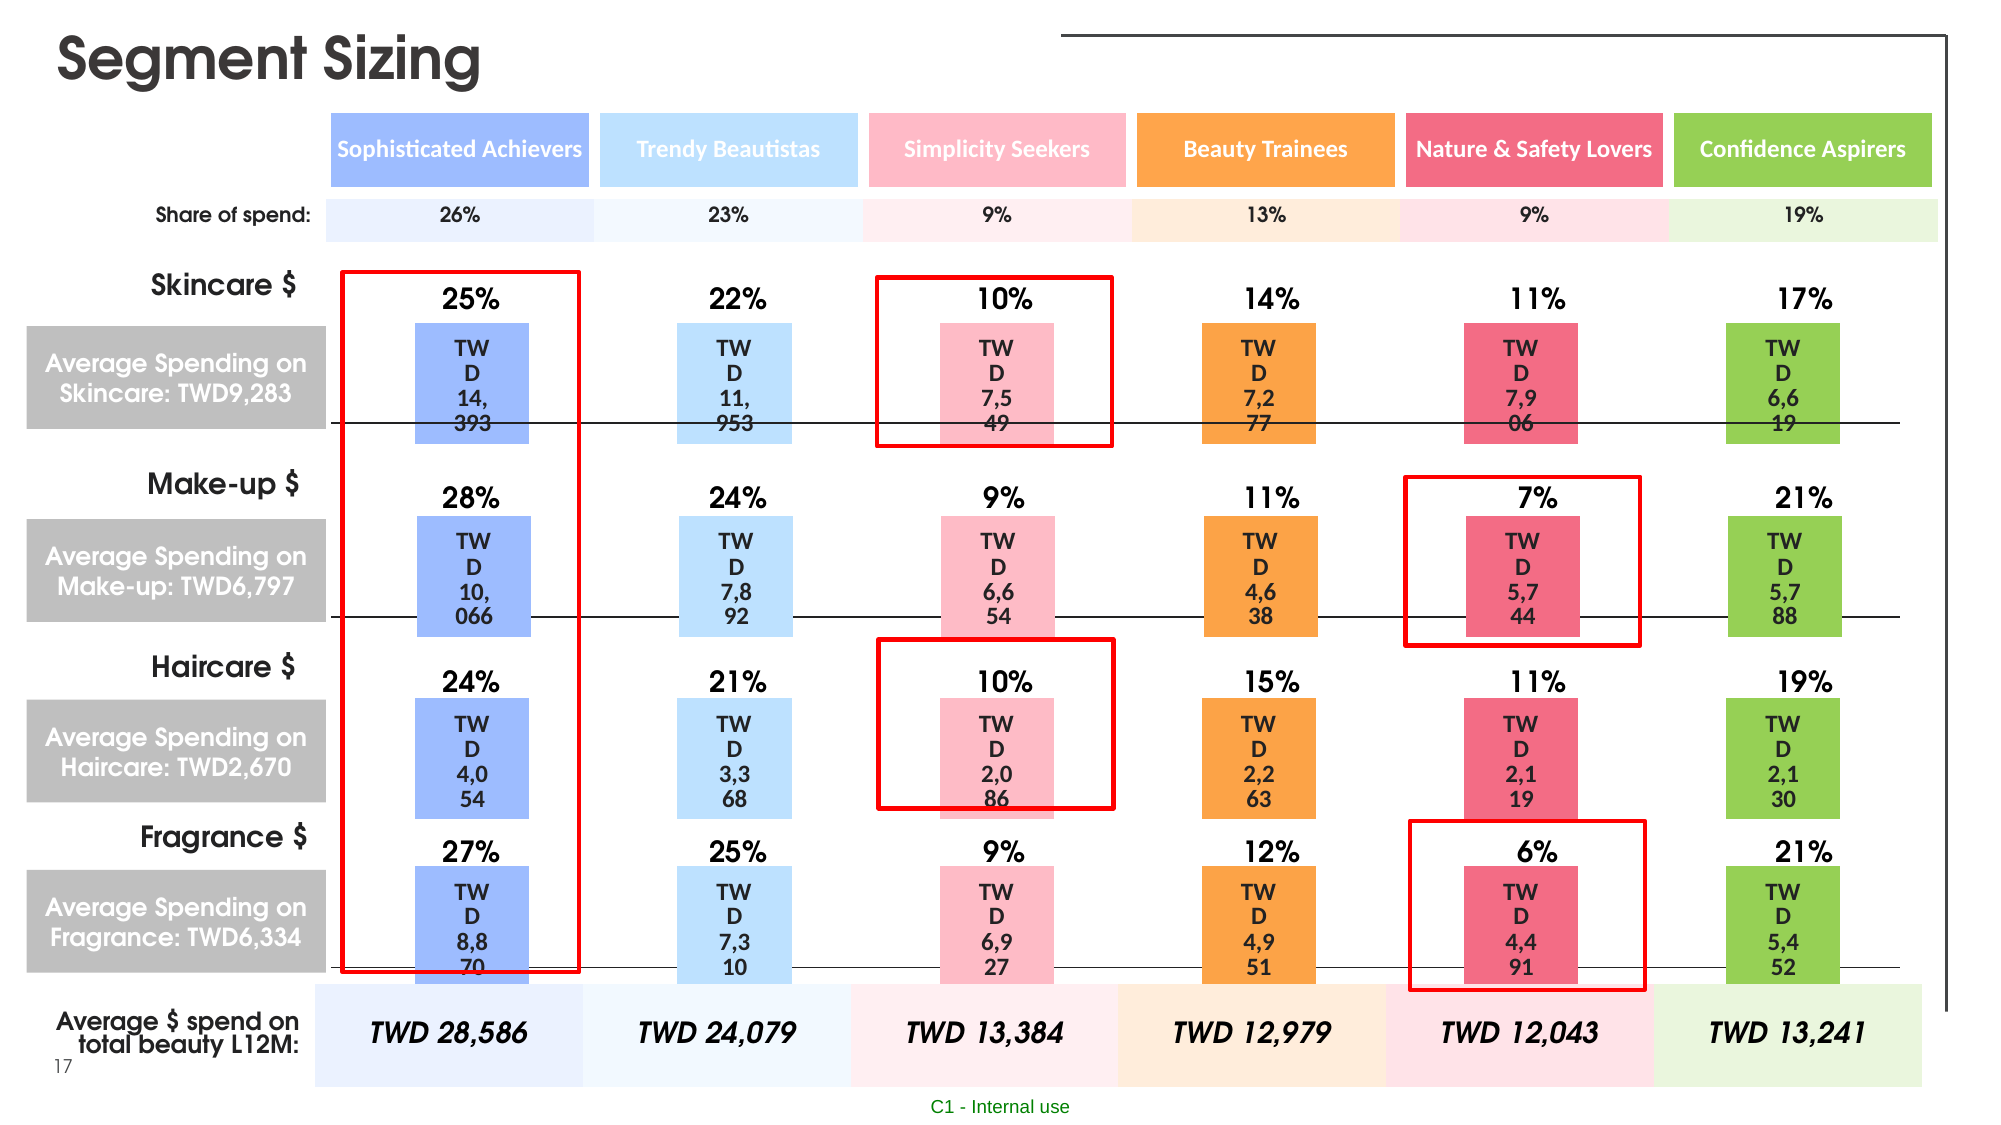

Segment Sizing
|  | Sophisticated Achievers | Trendy Beautistas | Simplicity Seekers | Beauty Trainees | Nature & Safety Lovers | Confidence Aspirers |
| --- | --- | --- | --- | --- | --- | --- |
| Share of spend: | 26% | 23% | 9% | 13% | 9% | 19% |
| Skincare $ | 25% | 22% | 10% | 14% | 11% | 17% |
| --- | --- | --- | --- | --- | --- | --- |

### Chart

| Category | Skincare Spending |
|---|---|
| Perfection Addicts | 14392.54872881356 |
| Security Seeker | 11953.2137254902 |
| Beauty Dreamer | 7548.812138728324 |
| Arty Beautistas | 7277.101123595506 |
| Elite Divas | 7905.591145833333 |
Average Spending on Skincare: TWD9,283
| Make-up $ | 28% | 24% | 9% | 11% | 7% | 21% |
| --- | --- | --- | --- | --- | --- | --- |

### Chart

| Category | Skincare Spending |
|---|---|
| Perfection Addicts | 10065.9375 |
| Security Seeker | 7891.853107344633 |
| Beauty Dreamer | 6654.458598726114 |
| Arty Beautistas | 4638.231046931408 |
| Elite Divas | 5744.202898550725 |
Average Spending on Make-up: TWD6,797

| Haircare $ | 24% | 21% | 10% | 15% | 11% | 19% |
| --- | --- | --- | --- | --- | --- | --- |

### Chart

| Category | Skincare Spending |
|---|---|
| Perfection Addicts | 4053.6979166666665 |
| Security Seeker | 3368.4254473161036 |
| Beauty Dreamer | 2085.875 |
| Arty Beautistas | 2263.249077490775 |
| Elite Divas | 2118.6441102756894 |
Average Spending on Haircare: TWD2,670

| Fragrance $ | 27% | 25% | 9% | 12% | 6% | 21% |
| --- | --- | --- | --- | --- | --- | --- |

### Chart

| Category | Skincare Spending |
|---|---|
| Perfection Addicts | 8869.661596958174 |
| Security Seeker | 7310.423611111111 |
| Beauty Dreamer | 6926.846846846847 |
| Arty Beautistas | 4951.195238095238 |
| Elite Divas | 4491.4953271028035 |
Average Spending on Fragrance: TWD6,334
| Average $ spend on total beauty L12M: | TWD 28,586 | TWD 24,079 | TWD 13,384 | TWD 12,979 | TWD 12,043 | TWD 13,241 |
| --- | --- | --- | --- | --- | --- | --- |